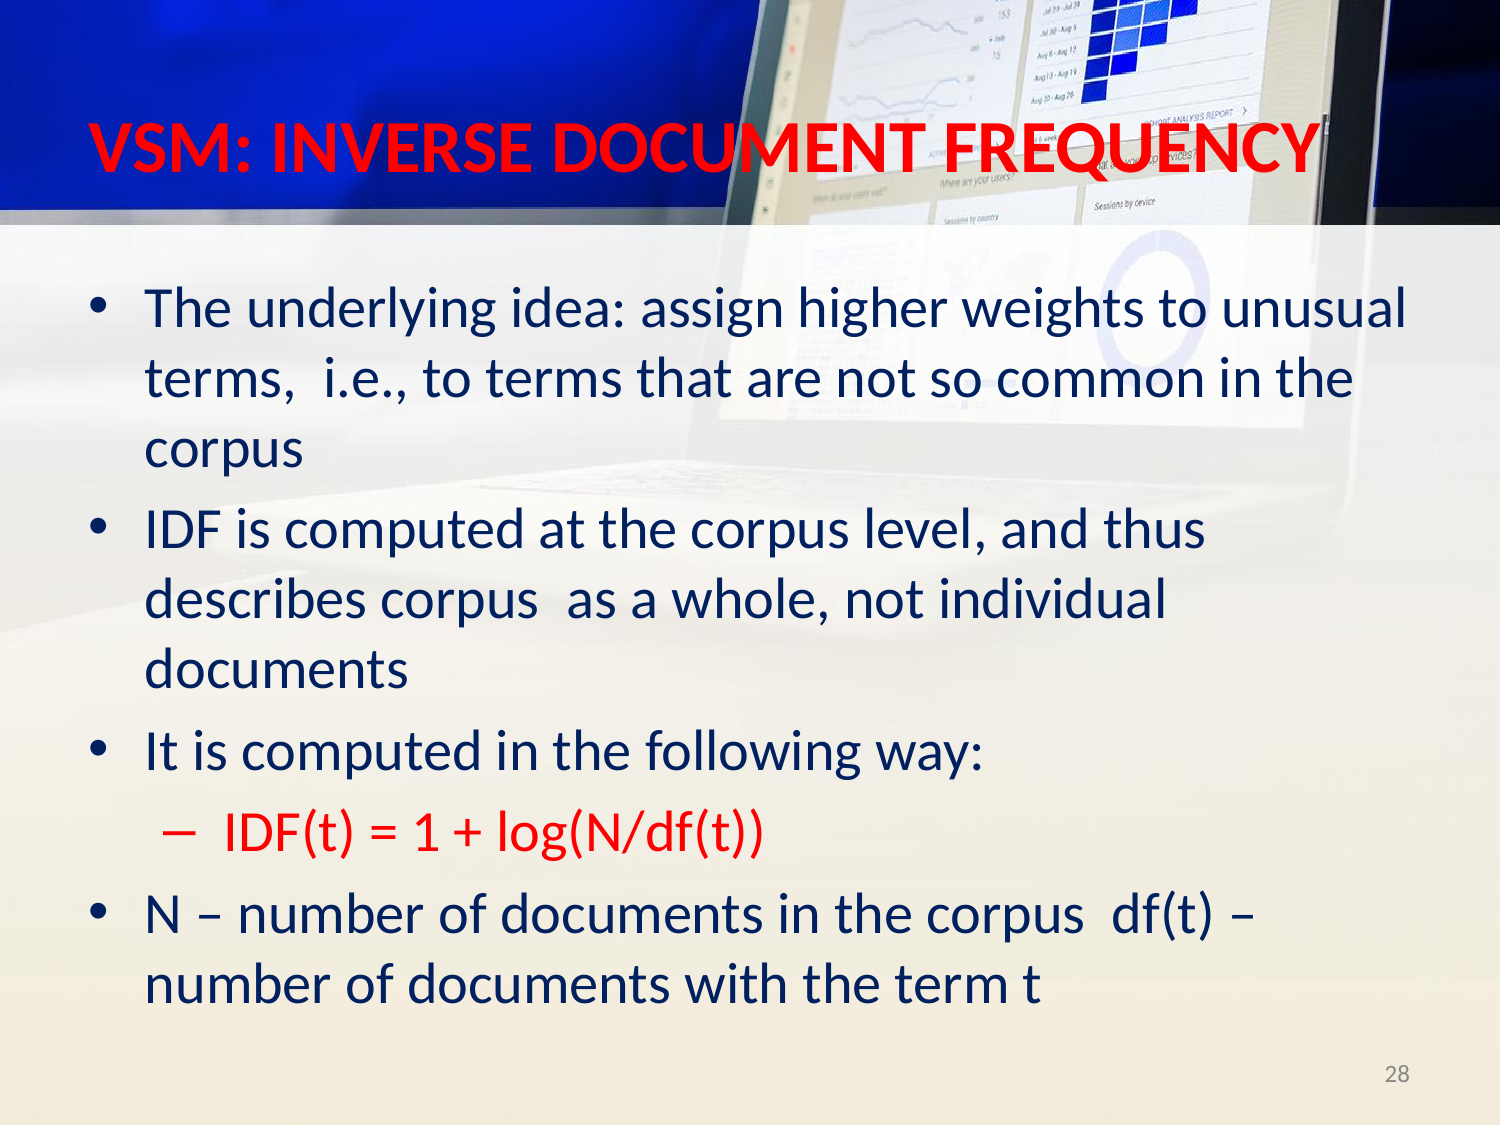

# VSM: INVERSE DOCUMENT FREQUENCY
The underlying idea: assign higher weights to unusual terms,  i.e., to terms that are not so common in the corpus
IDF is computed at the corpus level, and thus describes corpus  as a whole, not individual documents
It is computed in the following way:
 IDF(t) = 1 + log(N/df(t))
N – number of documents in the corpus  df(t) – number of documents with the term t

28